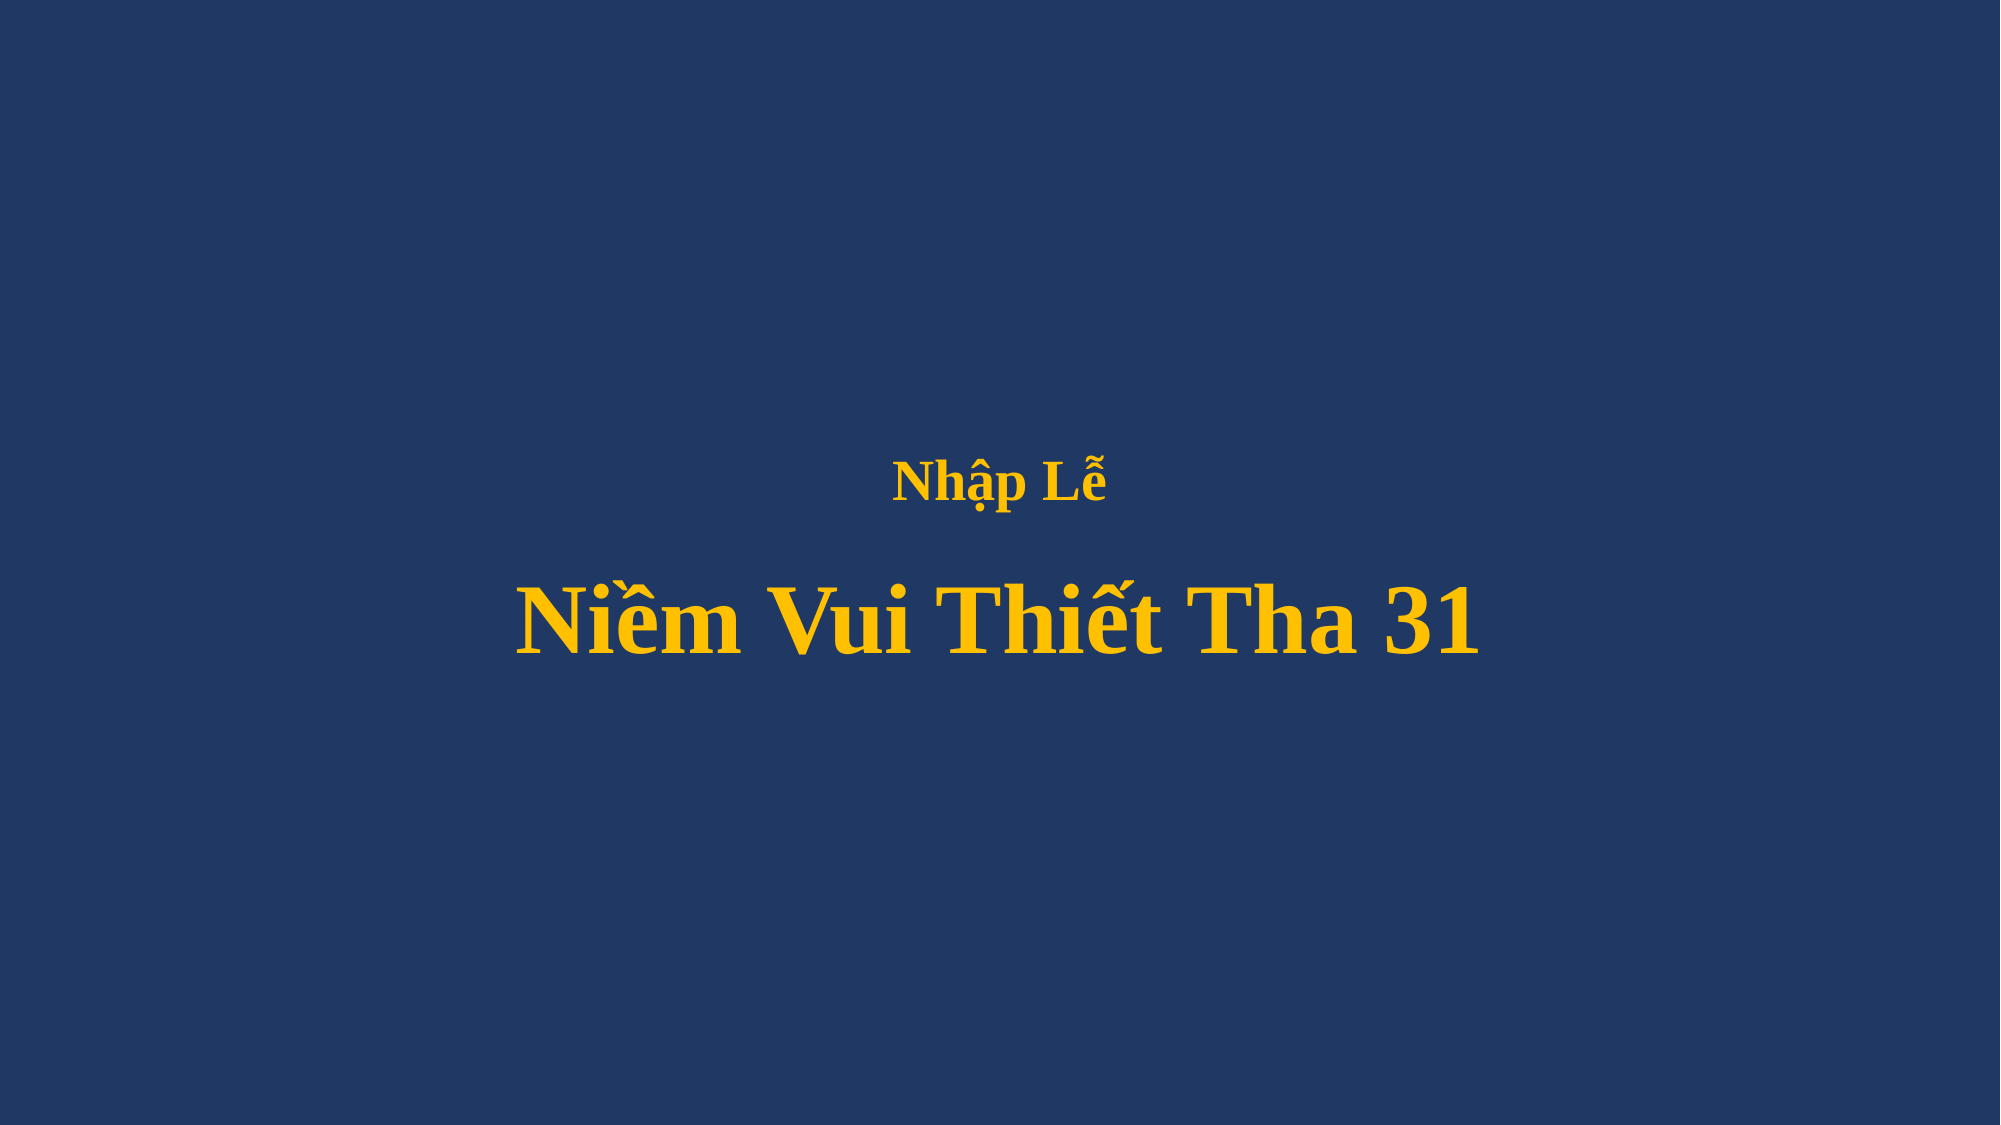

# Nhập Lễ Niềm Vui Thiết Tha 31